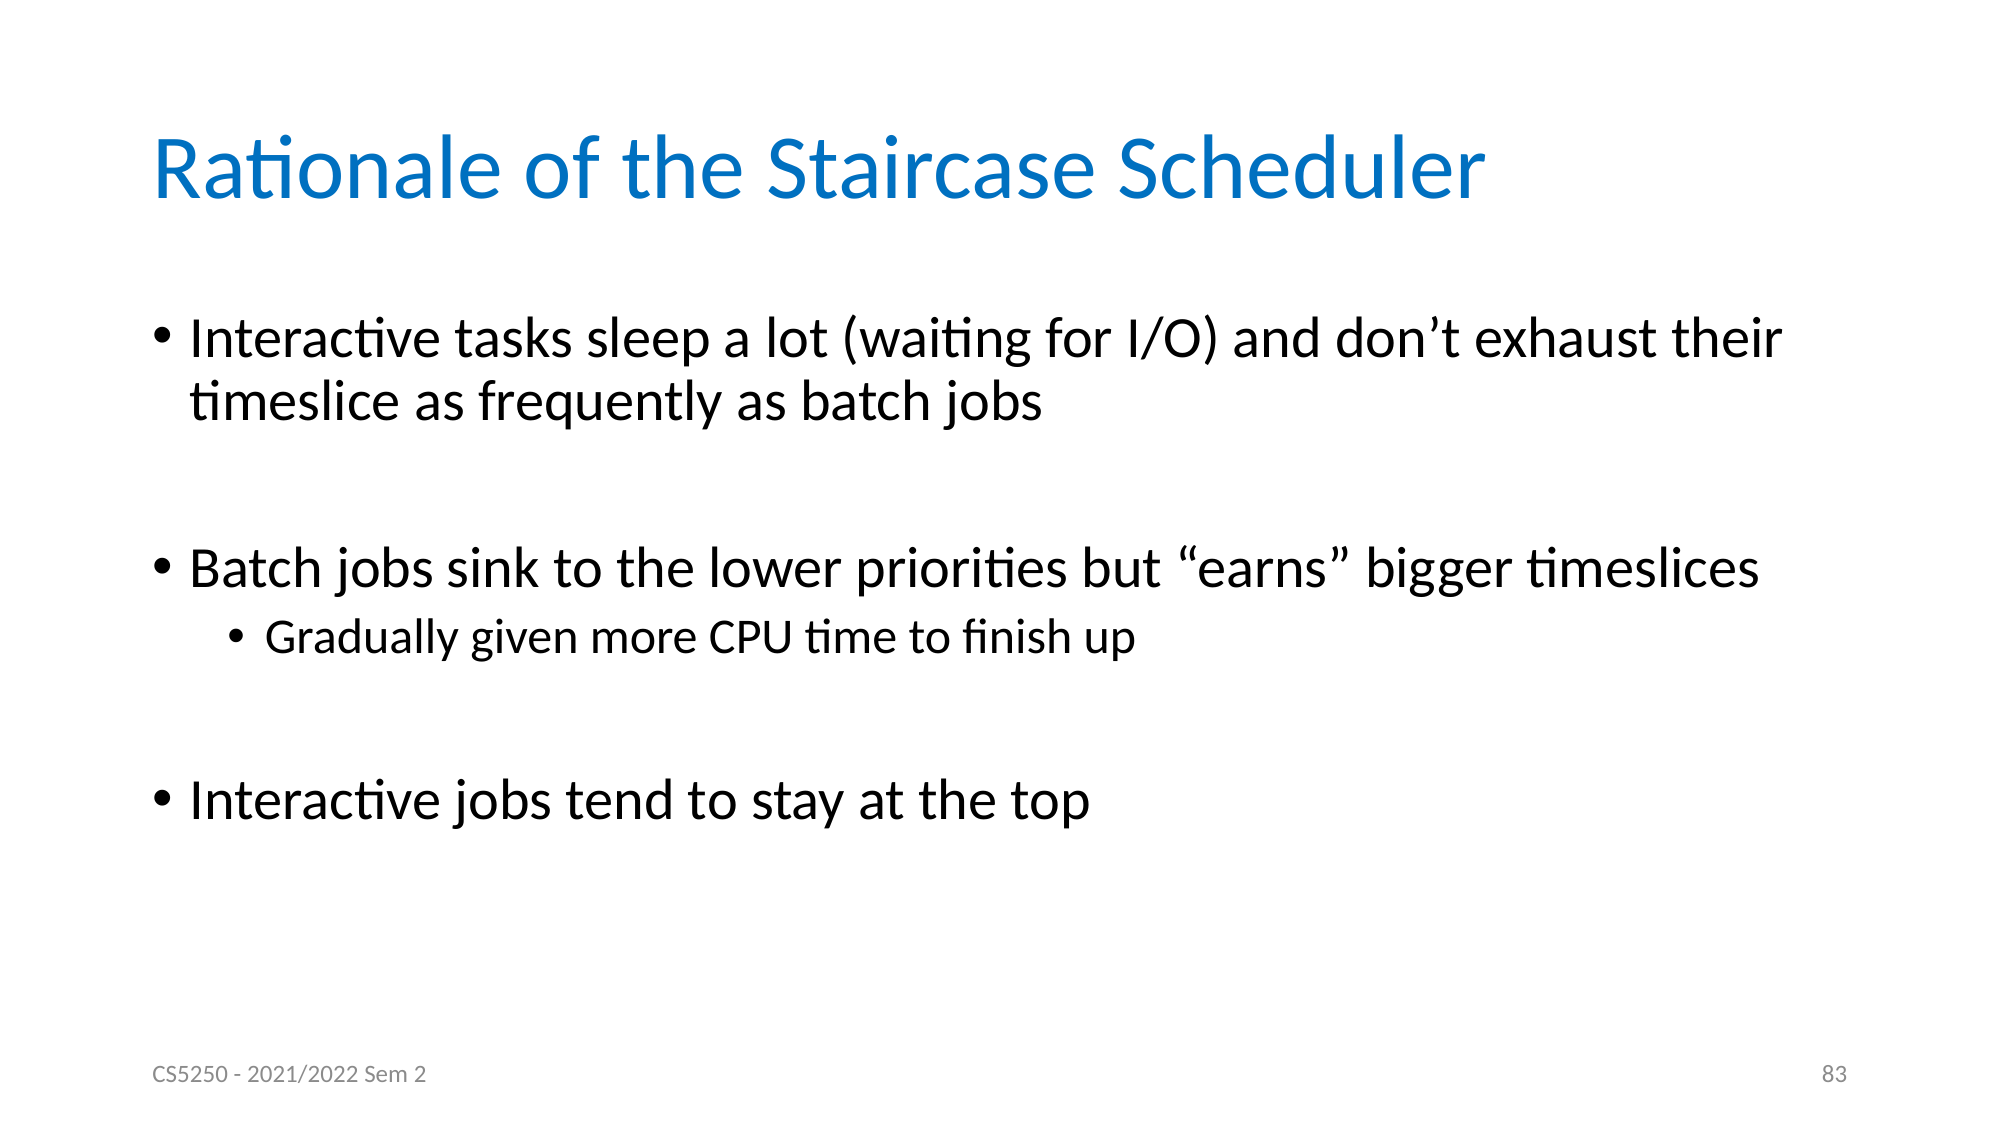

# Rationale of the Staircase Scheduler
Interactive tasks sleep a lot (waiting for I/O) and don’t exhaust their timeslice as frequently as batch jobs

Batch jobs sink to the lower priorities but “earns” bigger timeslices
Gradually given more CPU time to finish up

Interactive jobs tend to stay at the top
CS5250 - 2021/2022 Sem 2
83